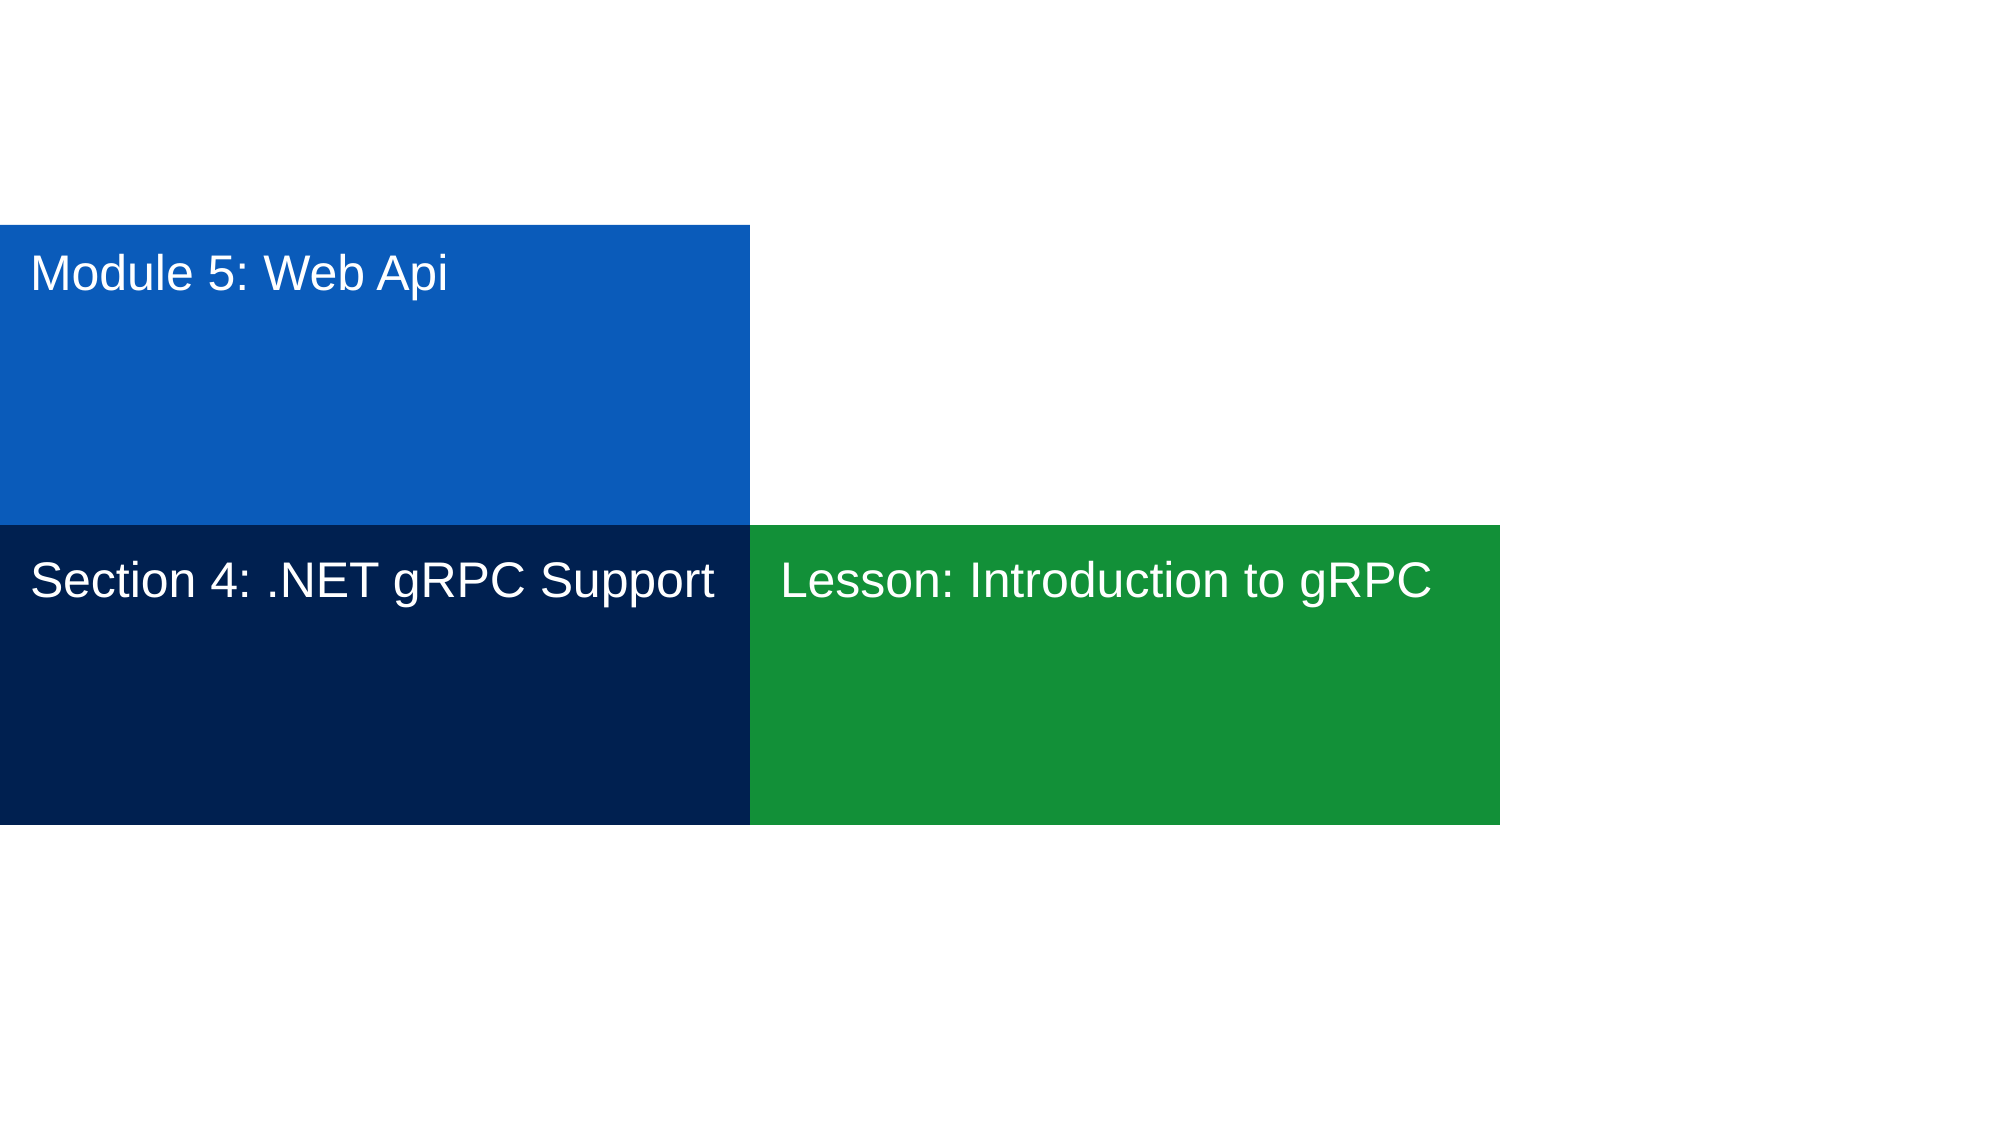

# Module 5: Web Api
Section 4: .NET gRPC Support
Lesson: Introduction to gRPC